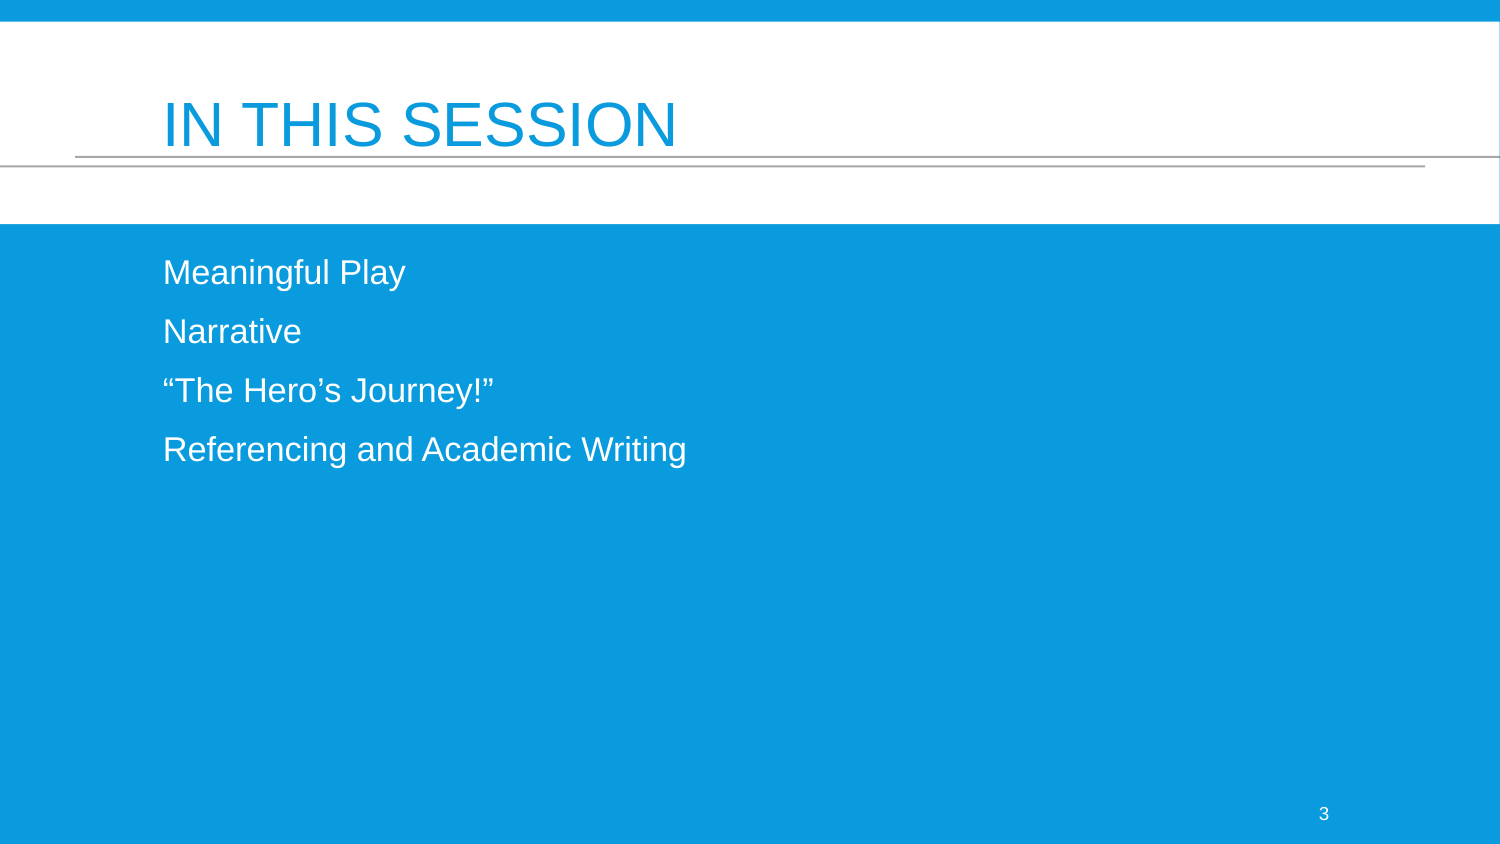

# In this session
Meaningful Play
Narrative
“The Hero’s Journey!”
Referencing and Academic Writing
3